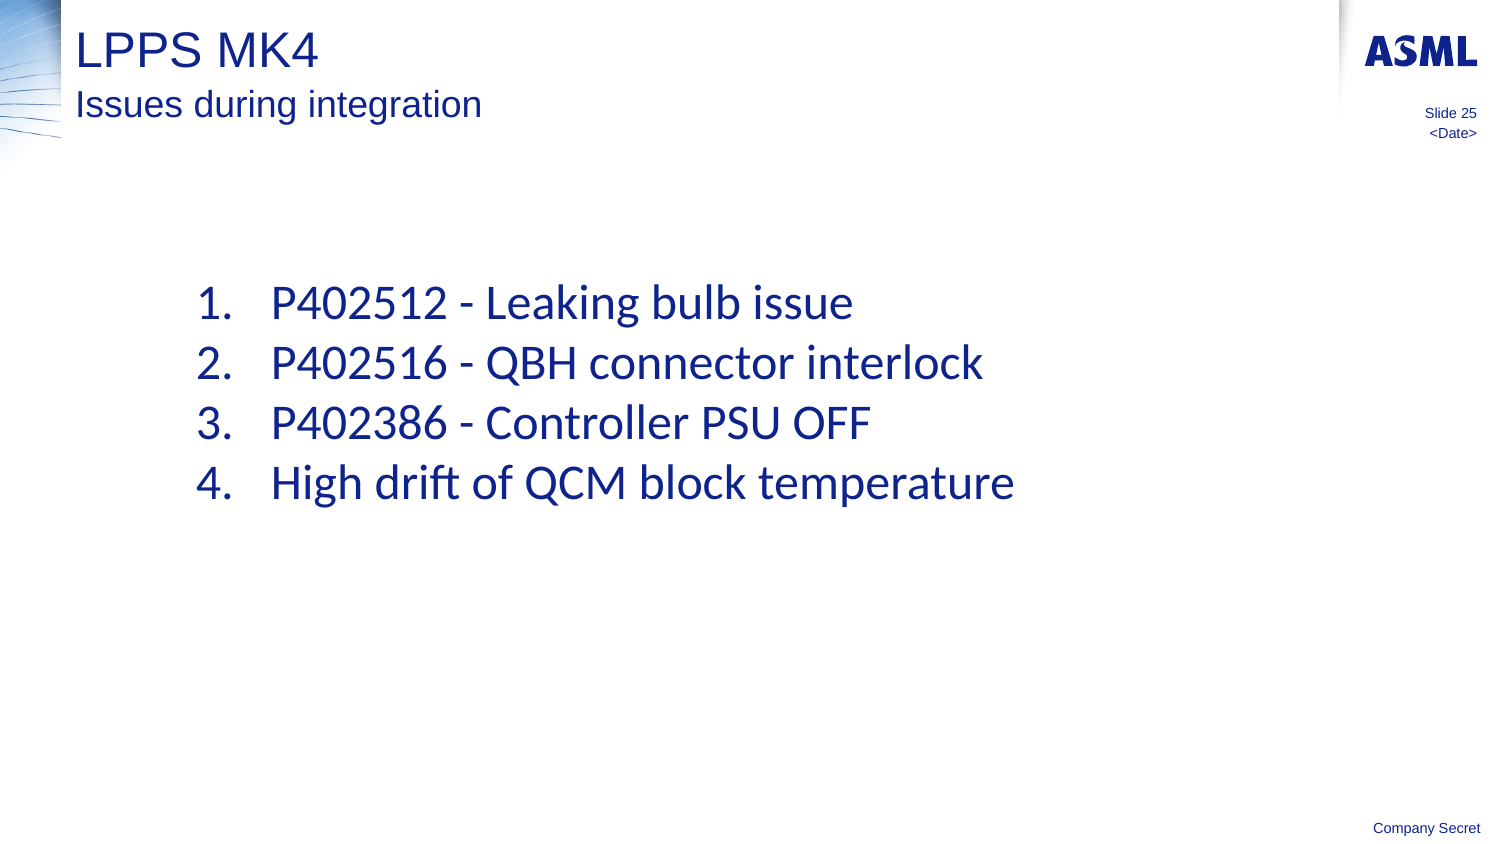

# LPPS MK4
Issues during integration
Slide 25
<Date>
P402512 - Leaking bulb issue
P402516 - QBH connector interlock
P402386 - Controller PSU OFF
High drift of QCM block temperature